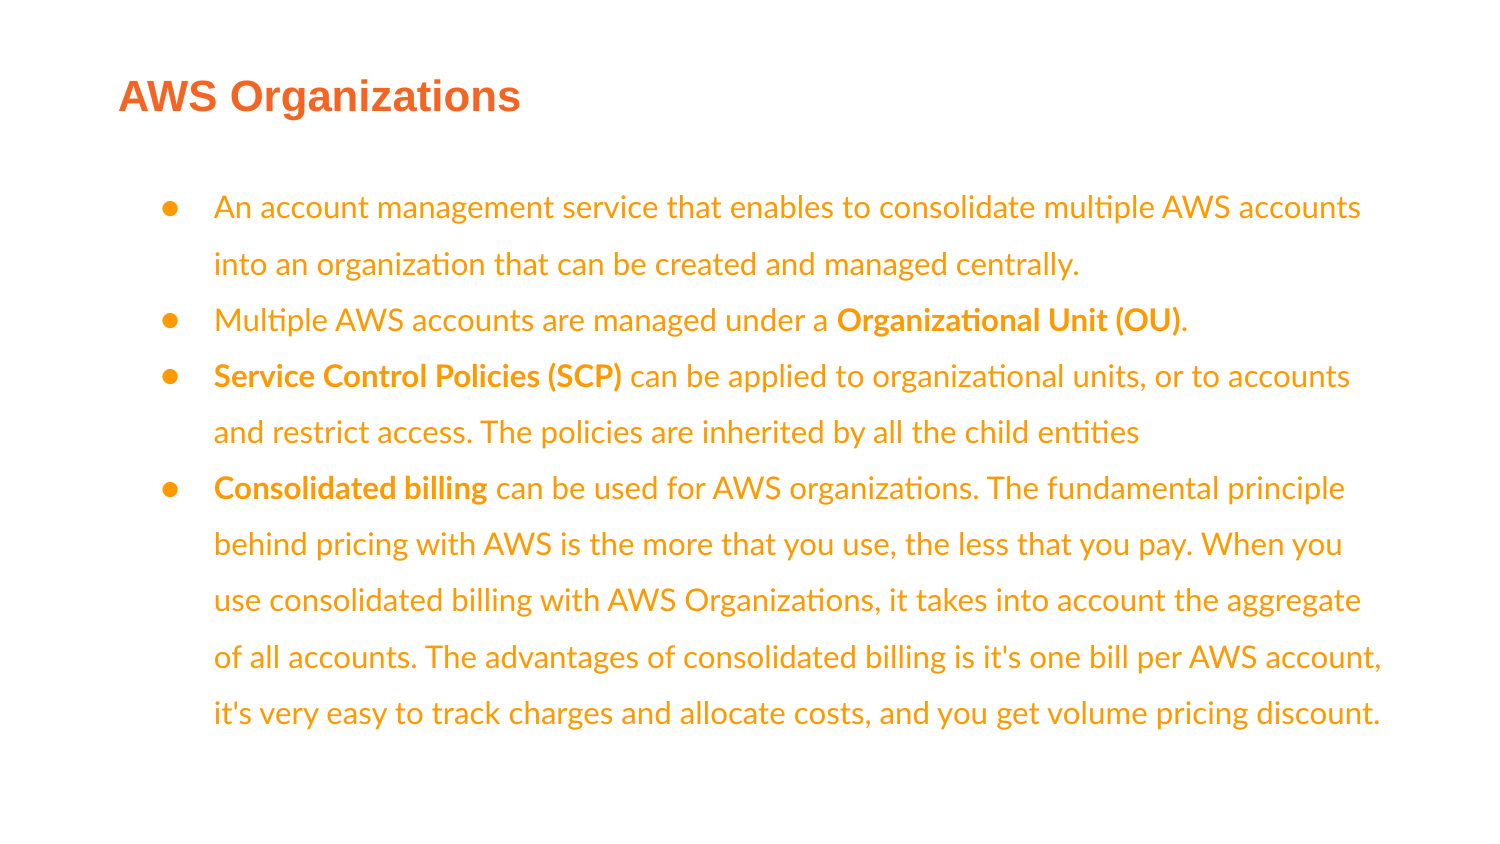

AWS Organizations
An account management service that enables to consolidate multiple AWS accounts into an organization that can be created and managed centrally.
Multiple AWS accounts are managed under a Organizational Unit (OU).
Service Control Policies (SCP) can be applied to organizational units, or to accounts and restrict access. The policies are inherited by all the child entities
Consolidated billing can be used for AWS organizations. The fundamental principle behind pricing with AWS is the more that you use, the less that you pay. When you use consolidated billing with AWS Organizations, it takes into account the aggregate of all accounts. The advantages of consolidated billing is it's one bill per AWS account, it's very easy to track charges and allocate costs, and you get volume pricing discount.